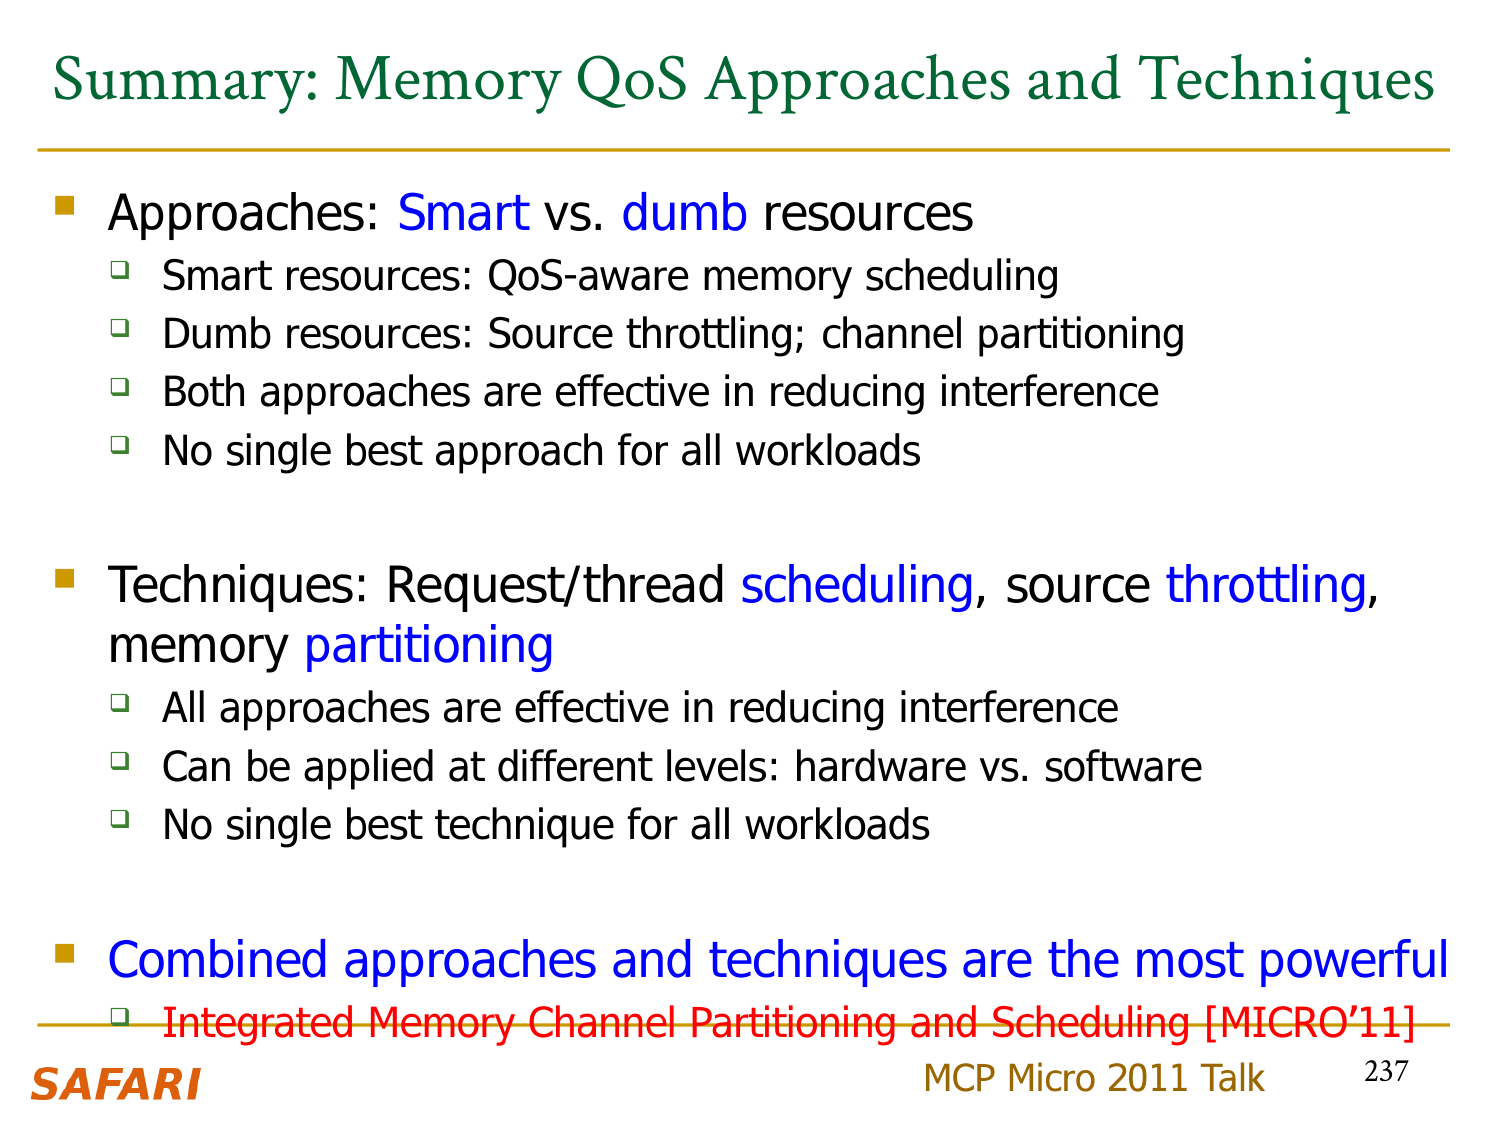

# Summary: Memory QoS Approaches and Techniques
Approaches: Smart vs. dumb resources
Smart resources: QoS-aware memory scheduling
Dumb resources: Source throttling; channel partitioning
Both approaches are effective in reducing interference
No single best approach for all workloads

Techniques: Request/thread scheduling, source throttling, memory partitioning
All approaches are effective in reducing interference
Can be applied at different levels: hardware vs. software
No single best technique for all workloads

Combined approaches and techniques are the most powerful
Integrated Memory Channel Partitioning and Scheduling [MICRO’11]
237
MCP Micro 2011 Talk